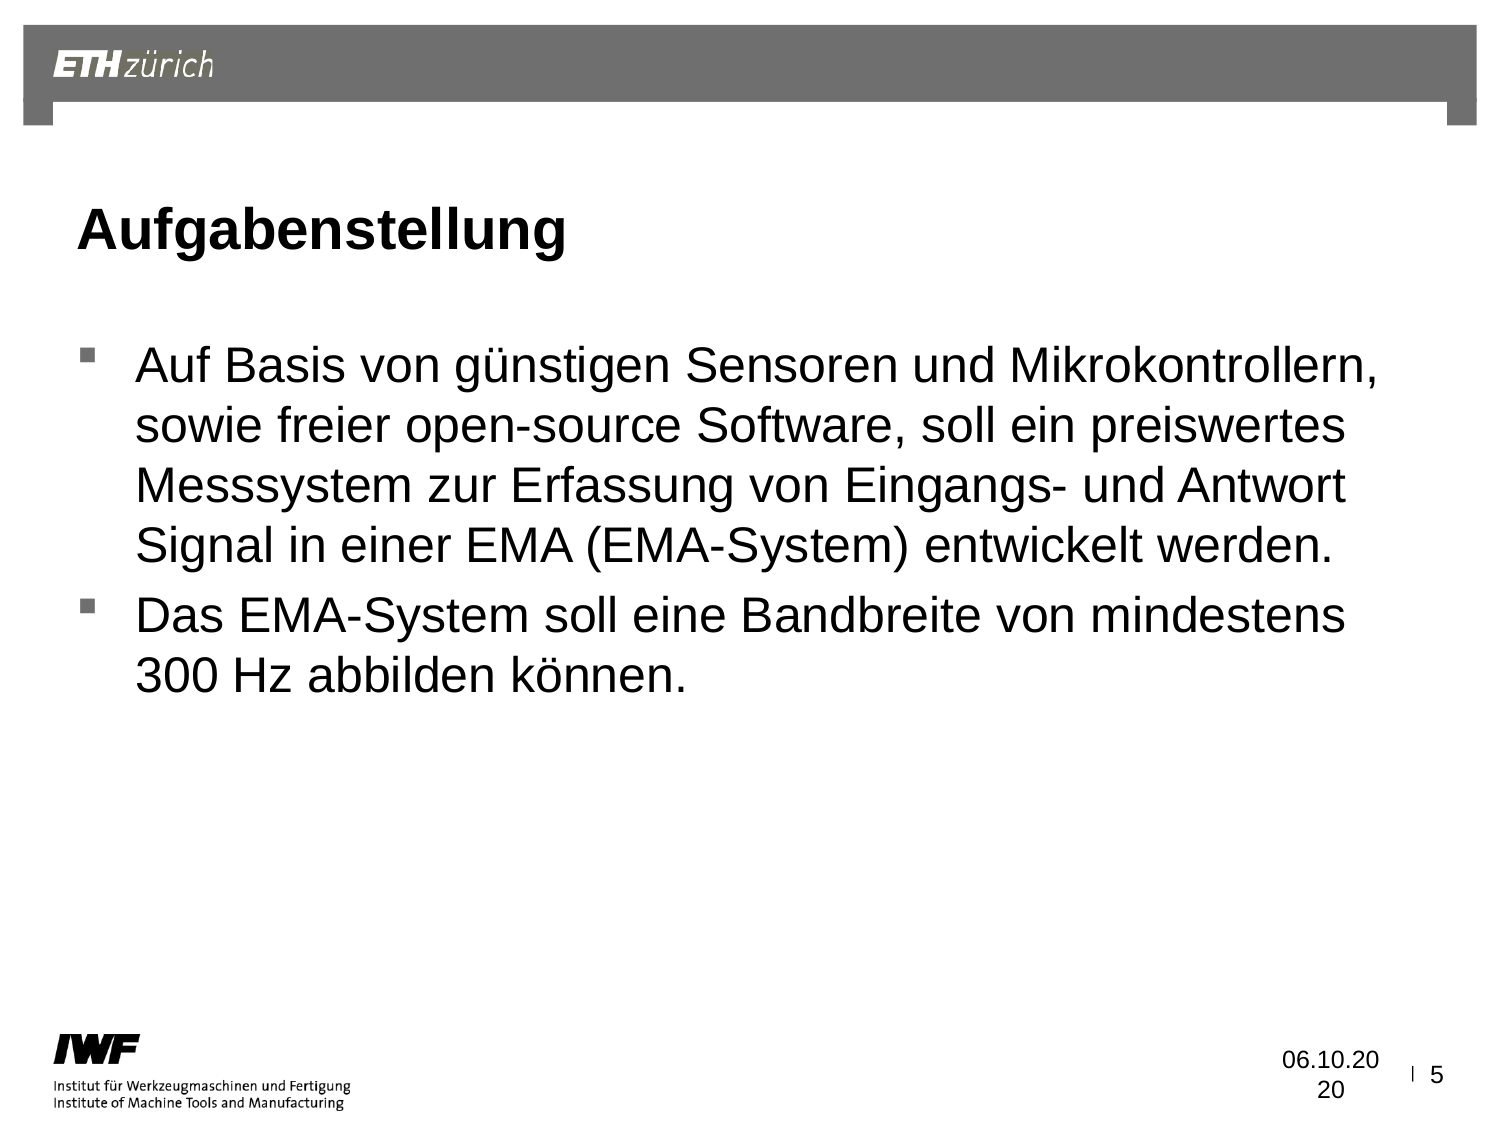

# Aufgabenstellung
Auf Basis von günstigen Sensoren und Mikrokontrollern, sowie freier open-source Software, soll ein preiswertes Messsystem zur Erfassung von Eingangs- und Antwort Signal in einer EMA (EMA-System) entwickelt werden.
Das EMA-System soll eine Bandbreite von mindestens 300 Hz abbilden können.

06.10.2020
5